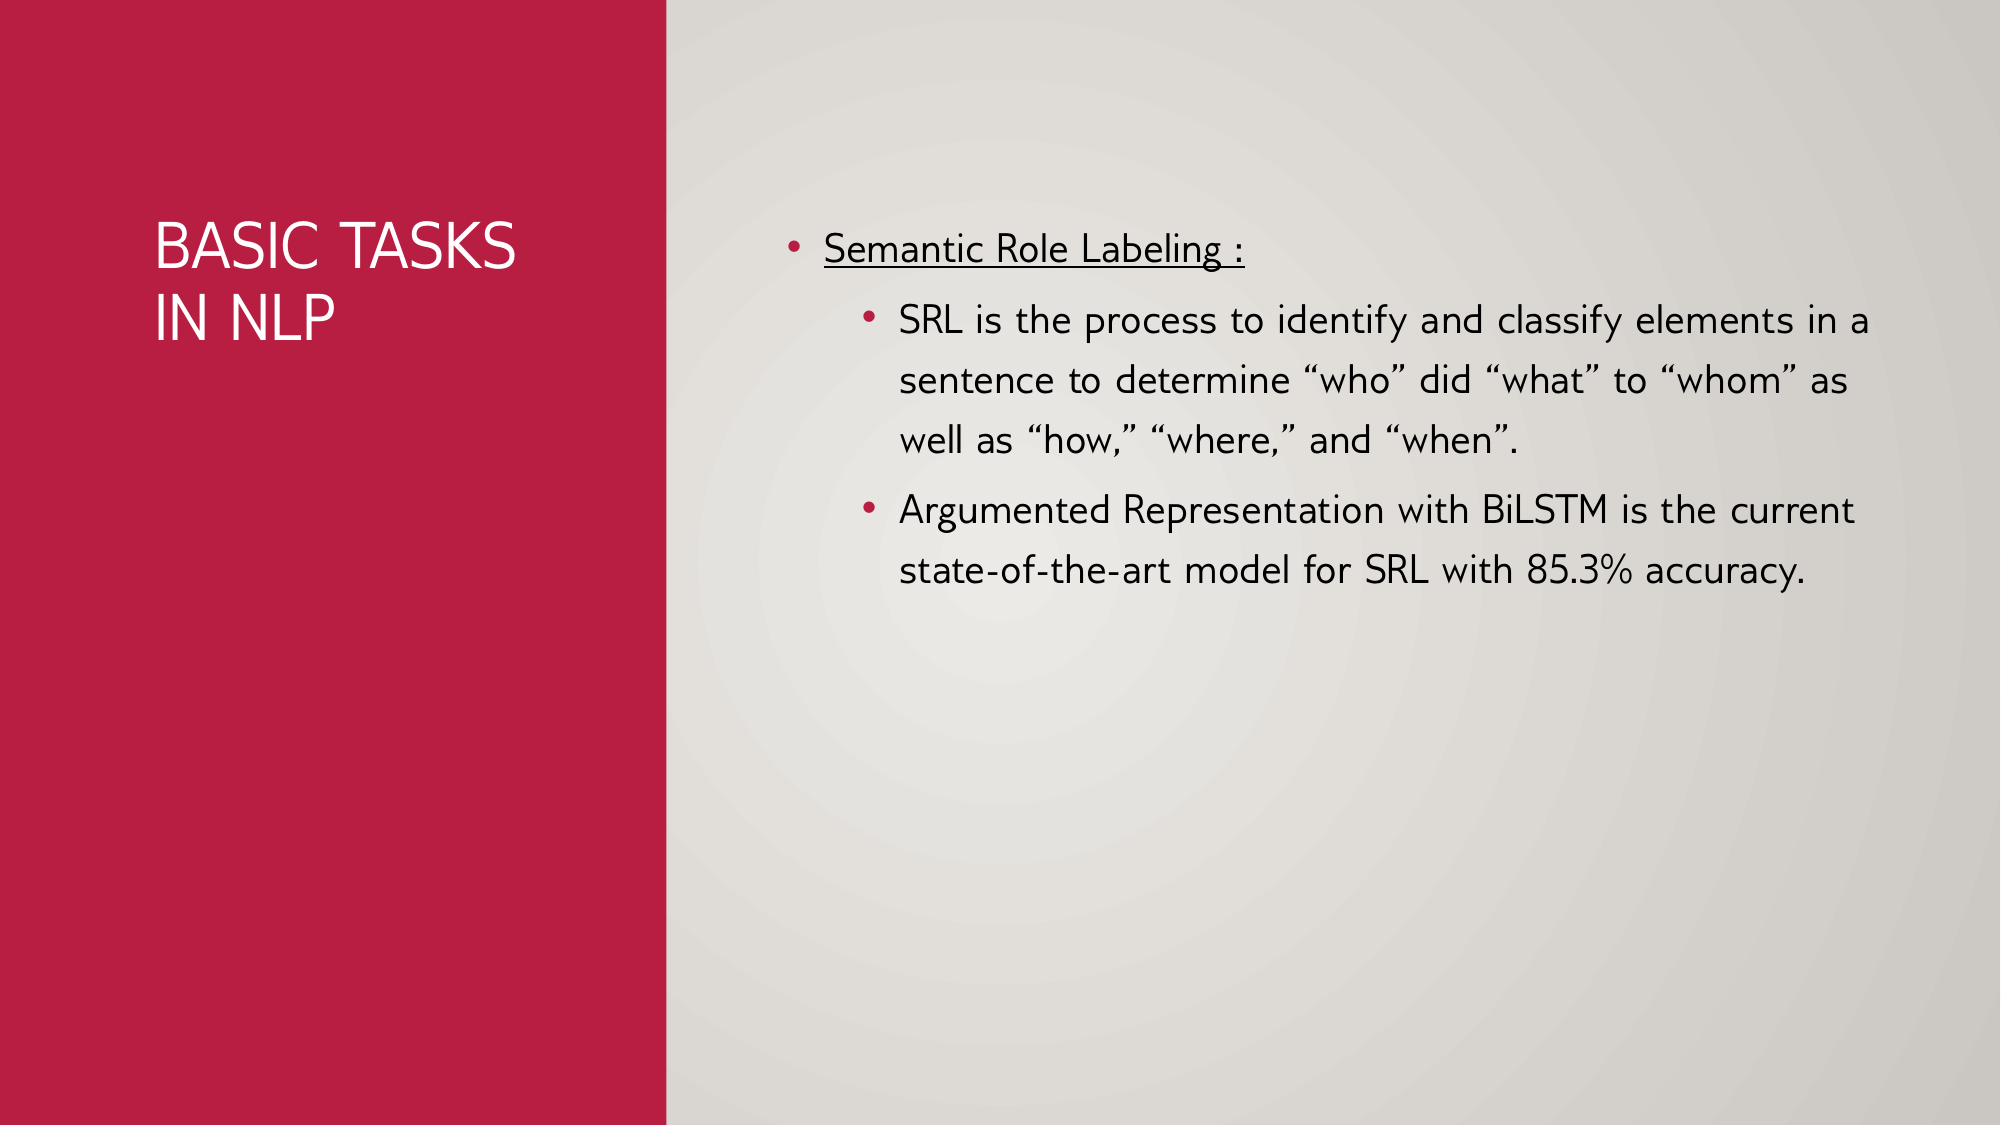

# Basic Tasks in NLP
Semantic Role Labeling :
SRL is the process to identify and classify elements in a sentence to determine “who” did “what” to “whom” as well as “how,” “where,” and “when”.
Argumented Representation with BiLSTM is the current state-of-the-art model for SRL with 85.3% accuracy.